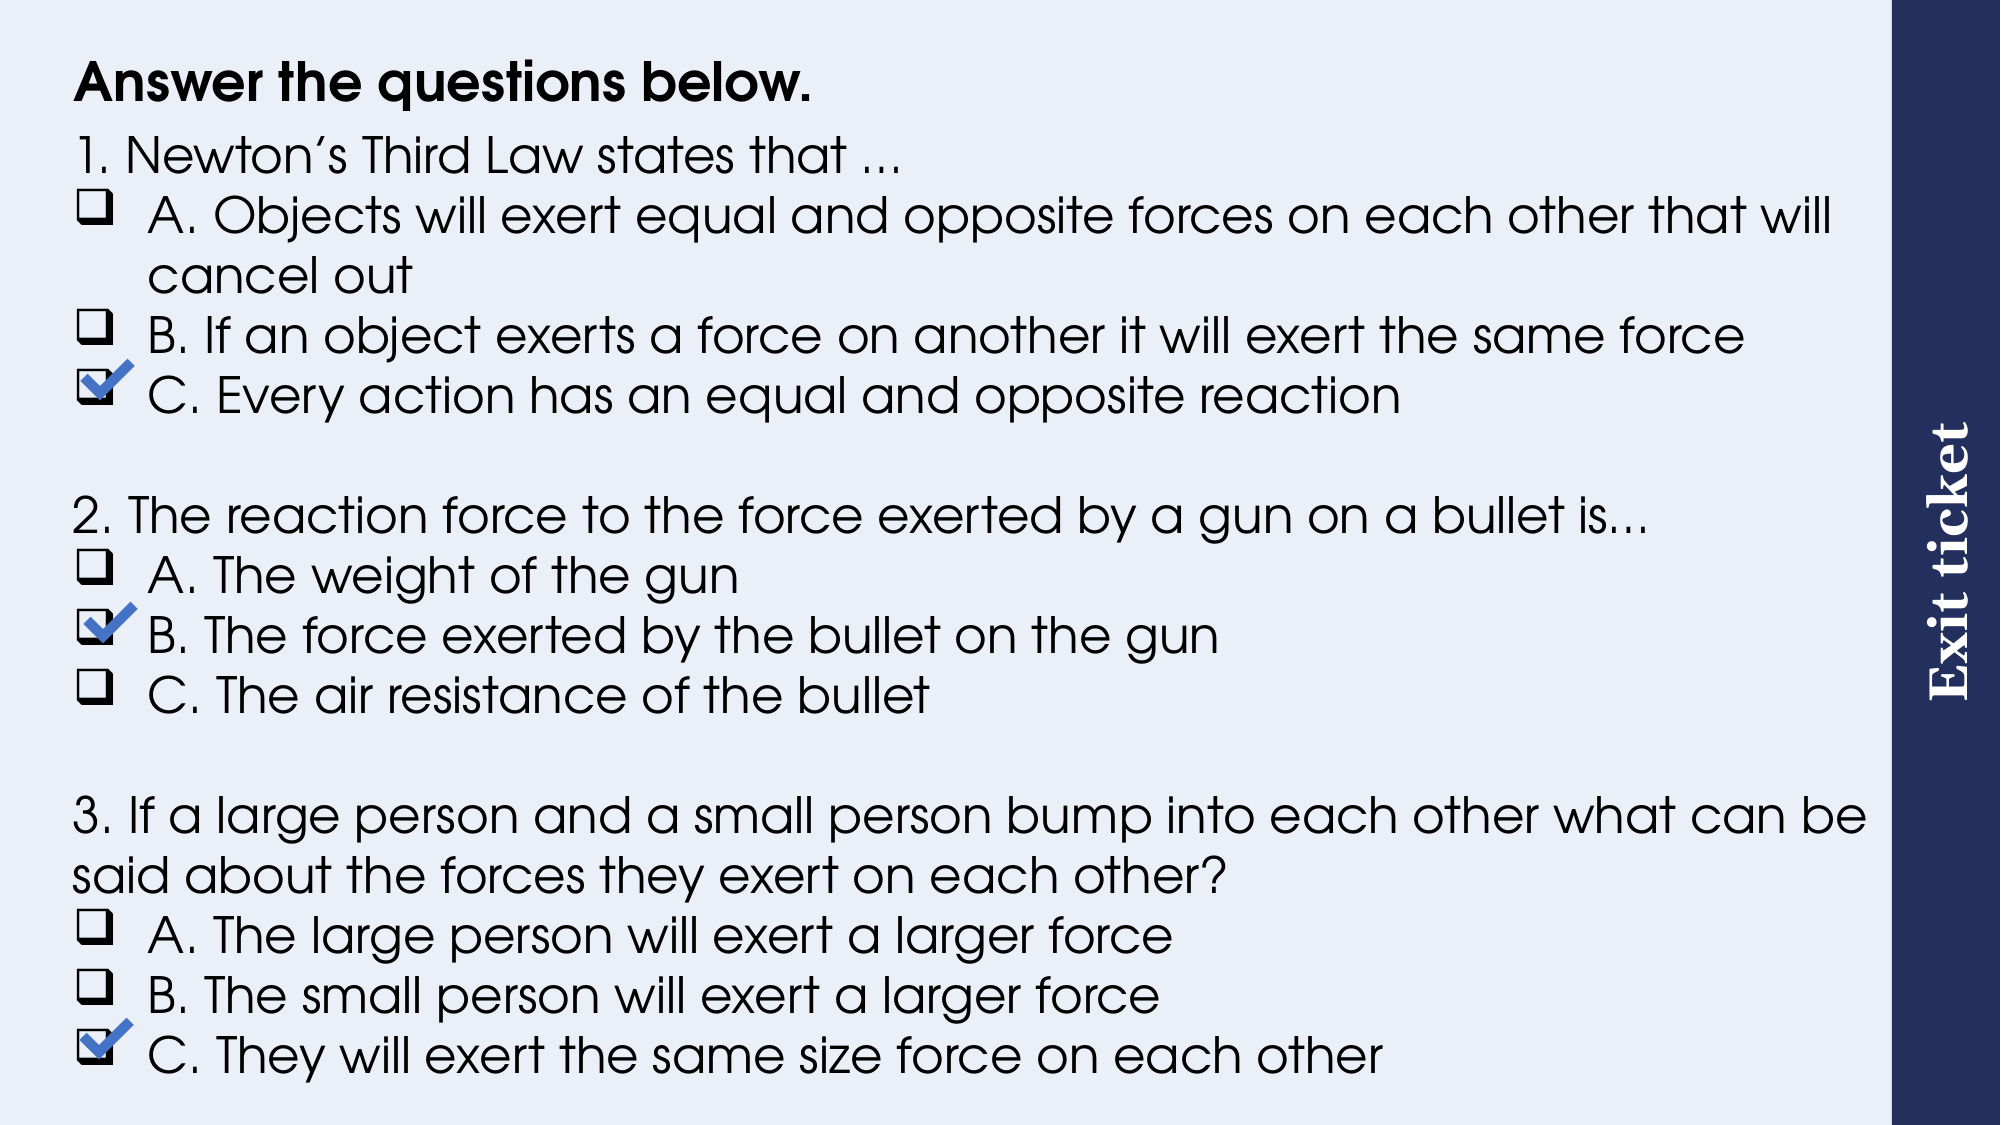

Answer the questions below.
1. Newton’s Third Law states that …
A. Objects will exert equal and opposite forces on each other that will cancel out
B. If an object exerts a force on another it will exert the same force
C. Every action has an equal and opposite reaction

2. The reaction force to the force exerted by a gun on a bullet is…
A. The weight of the gun
B. The force exerted by the bullet on the gun
C. The air resistance of the bullet

3. If a large person and a small person bump into each other what can be said about the forces they exert on each other?
A. The large person will exert a larger force
B. The small person will exert a larger force
C. They will exert the same size force on each other
✓
✓
✓